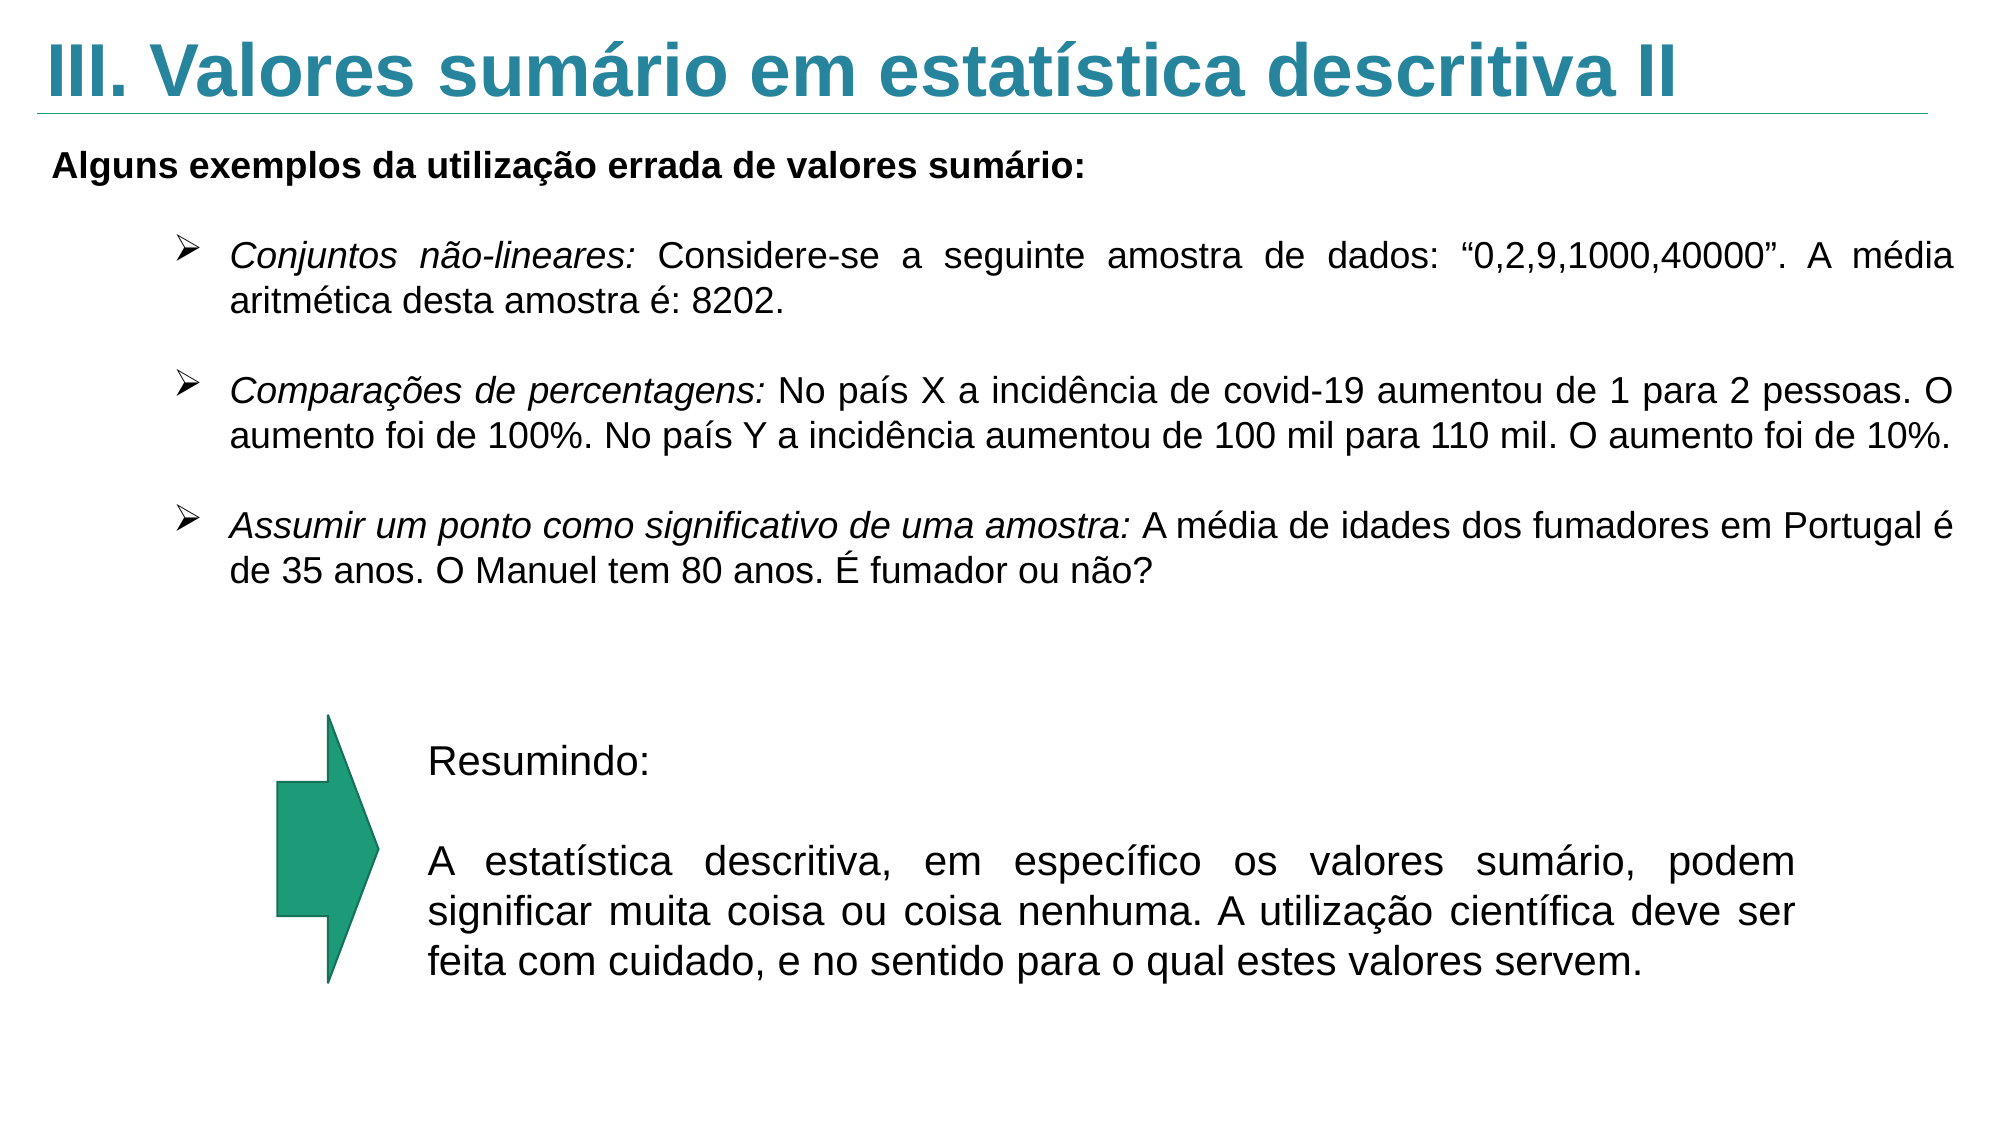

III. Valores sumário em estatística descritiva II
Alguns exemplos da utilização errada de valores sumário:

Conjuntos não-lineares: Considere-se a seguinte amostra de dados: “0,2,9,1000,40000”. A média aritmética desta amostra é: 8202.

Comparações de percentagens: No país X a incidência de covid-19 aumentou de 1 para 2 pessoas. O aumento foi de 100%. No país Y a incidência aumentou de 100 mil para 110 mil. O aumento foi de 10%.

Assumir um ponto como significativo de uma amostra: A média de idades dos fumadores em Portugal é de 35 anos. O Manuel tem 80 anos. É fumador ou não?

Resumindo:

A estatística descritiva, em específico os valores sumário, podem significar muita coisa ou coisa nenhuma. A utilização científica deve ser feita com cuidado, e no sentido para o qual estes valores servem.